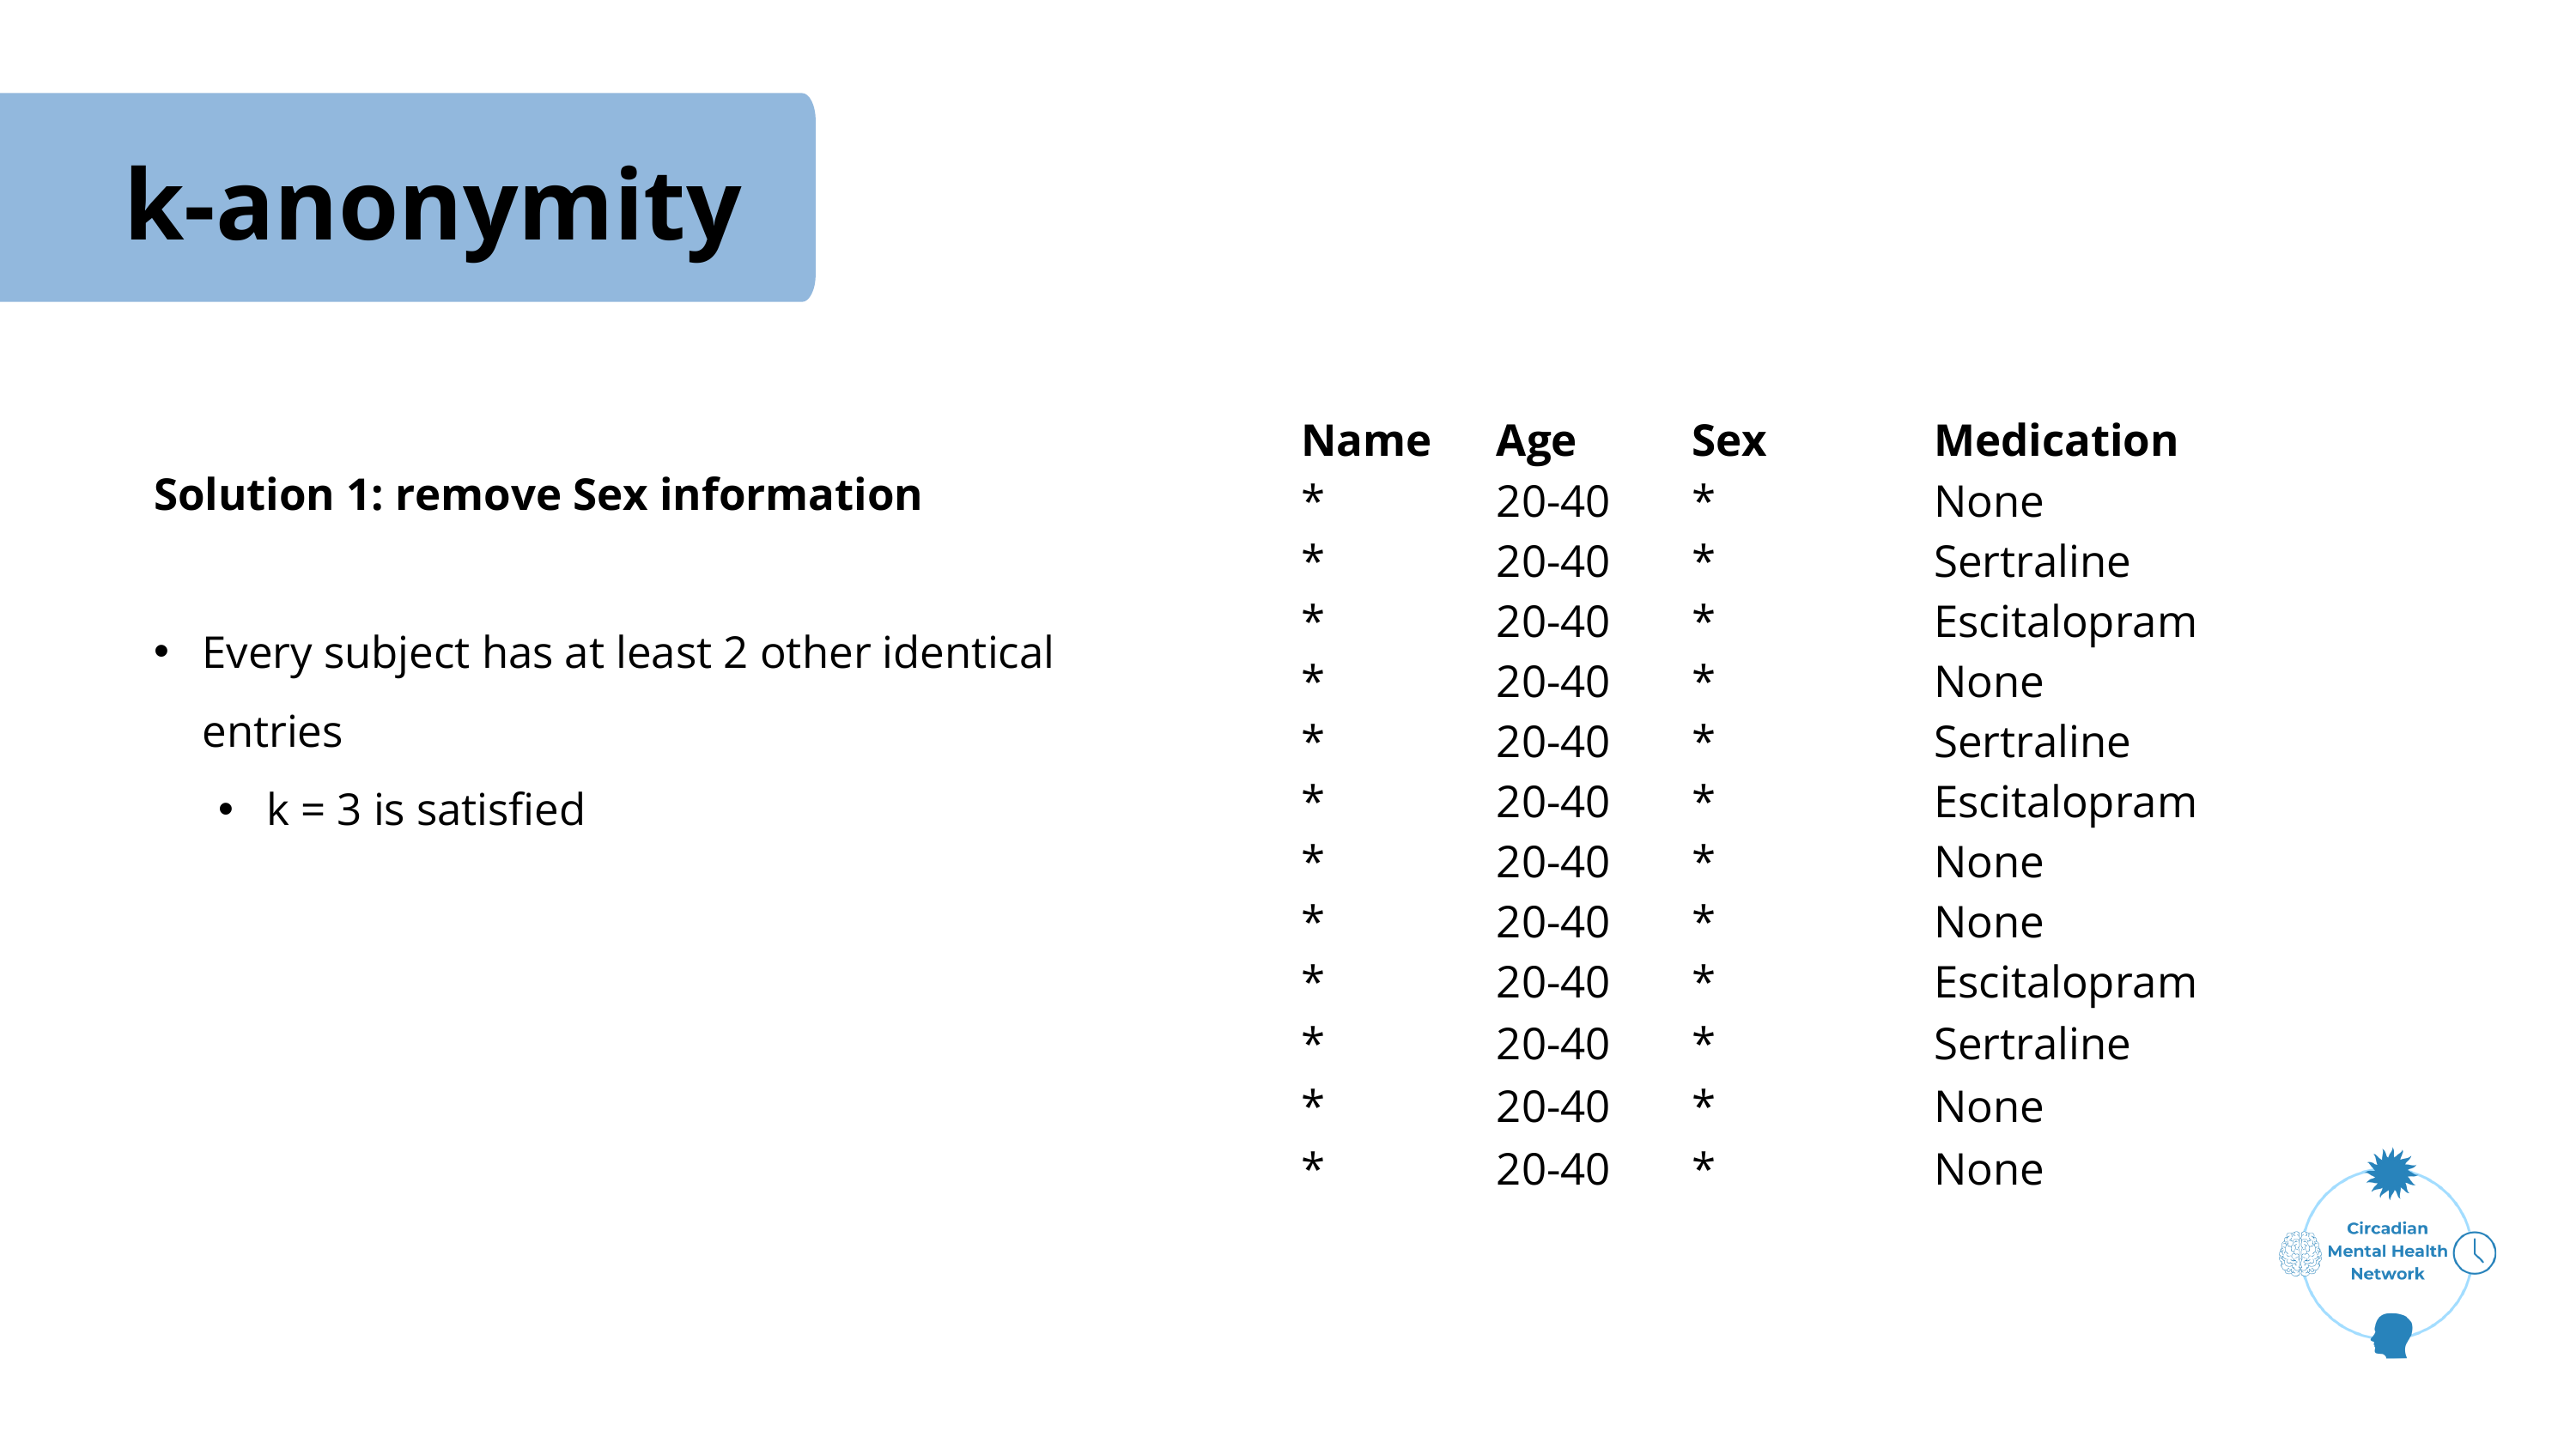

k-anonymity
| Name | Age | Sex | Medication |
| --- | --- | --- | --- |
| \* | 20-40 | \* | None |
| \* | 20-40 | \* | Sertraline |
| \* | 20-40 | \* | Escitalopram |
| \* | 20-40 | \* | None |
| \* | 20-40 | \* | Sertraline |
| \* | 20-40 | \* | Escitalopram |
| \* | 20-40 | \* | None |
| \* | 20-40 | \* | None |
| \* | 20-40 | \* | Escitalopram |
| \* | 20-40 | \* | Sertraline |
| \* | 20-40 | \* | None |
| \* | 20-40 | \* | None |
Solution 1: remove Sex information

Every subject has at least 2 other identical entries
k = 3 is satisfied